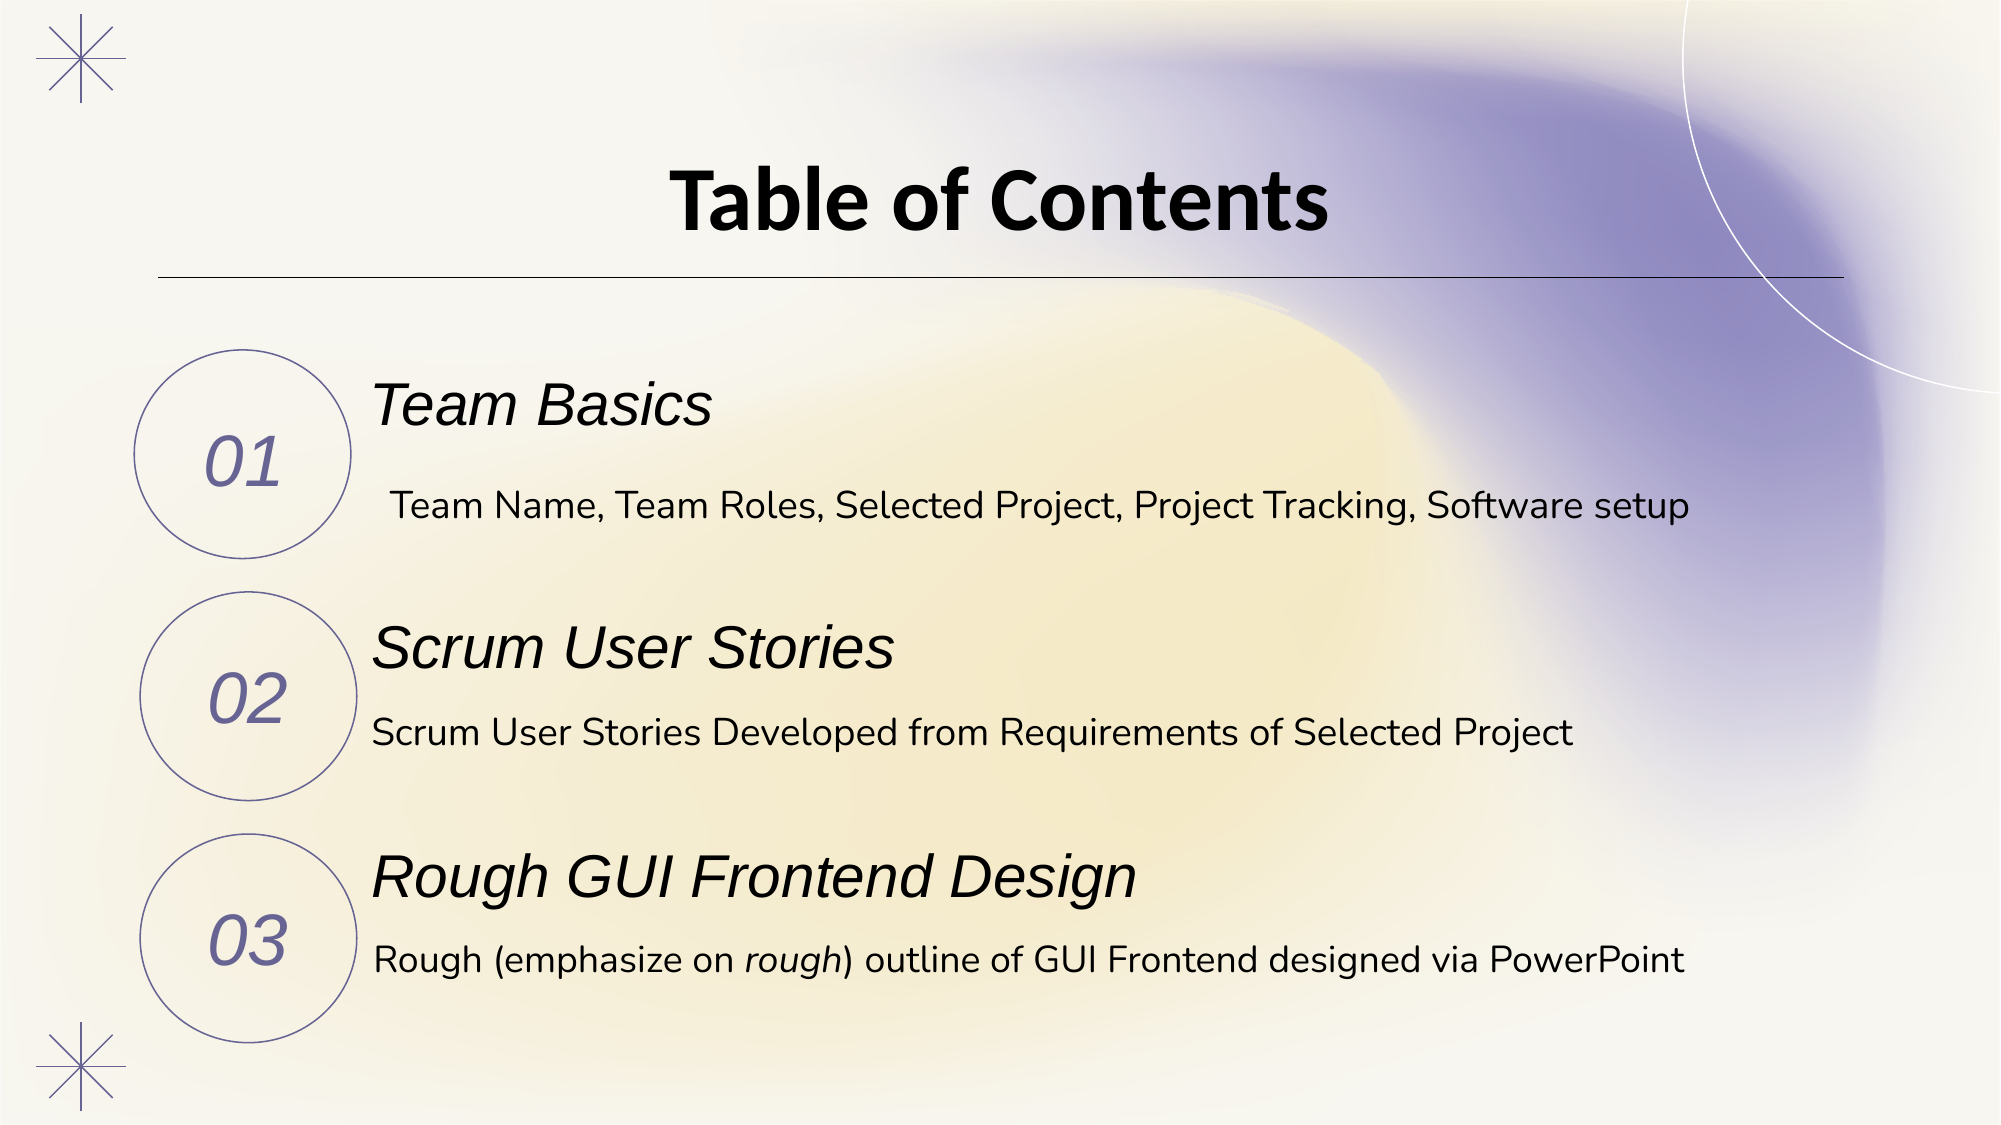

Table of Contents
Team Basics
# 01

Team Name, Team Roles, Selected Project, Project Tracking, Software setup
Scrum User Stories
02

Scrum User Stories Developed from Requirements of Selected Project
Rough GUI Frontend Design
03

Rough (emphasize on rough) outline of GUI Frontend designed via PowerPoint